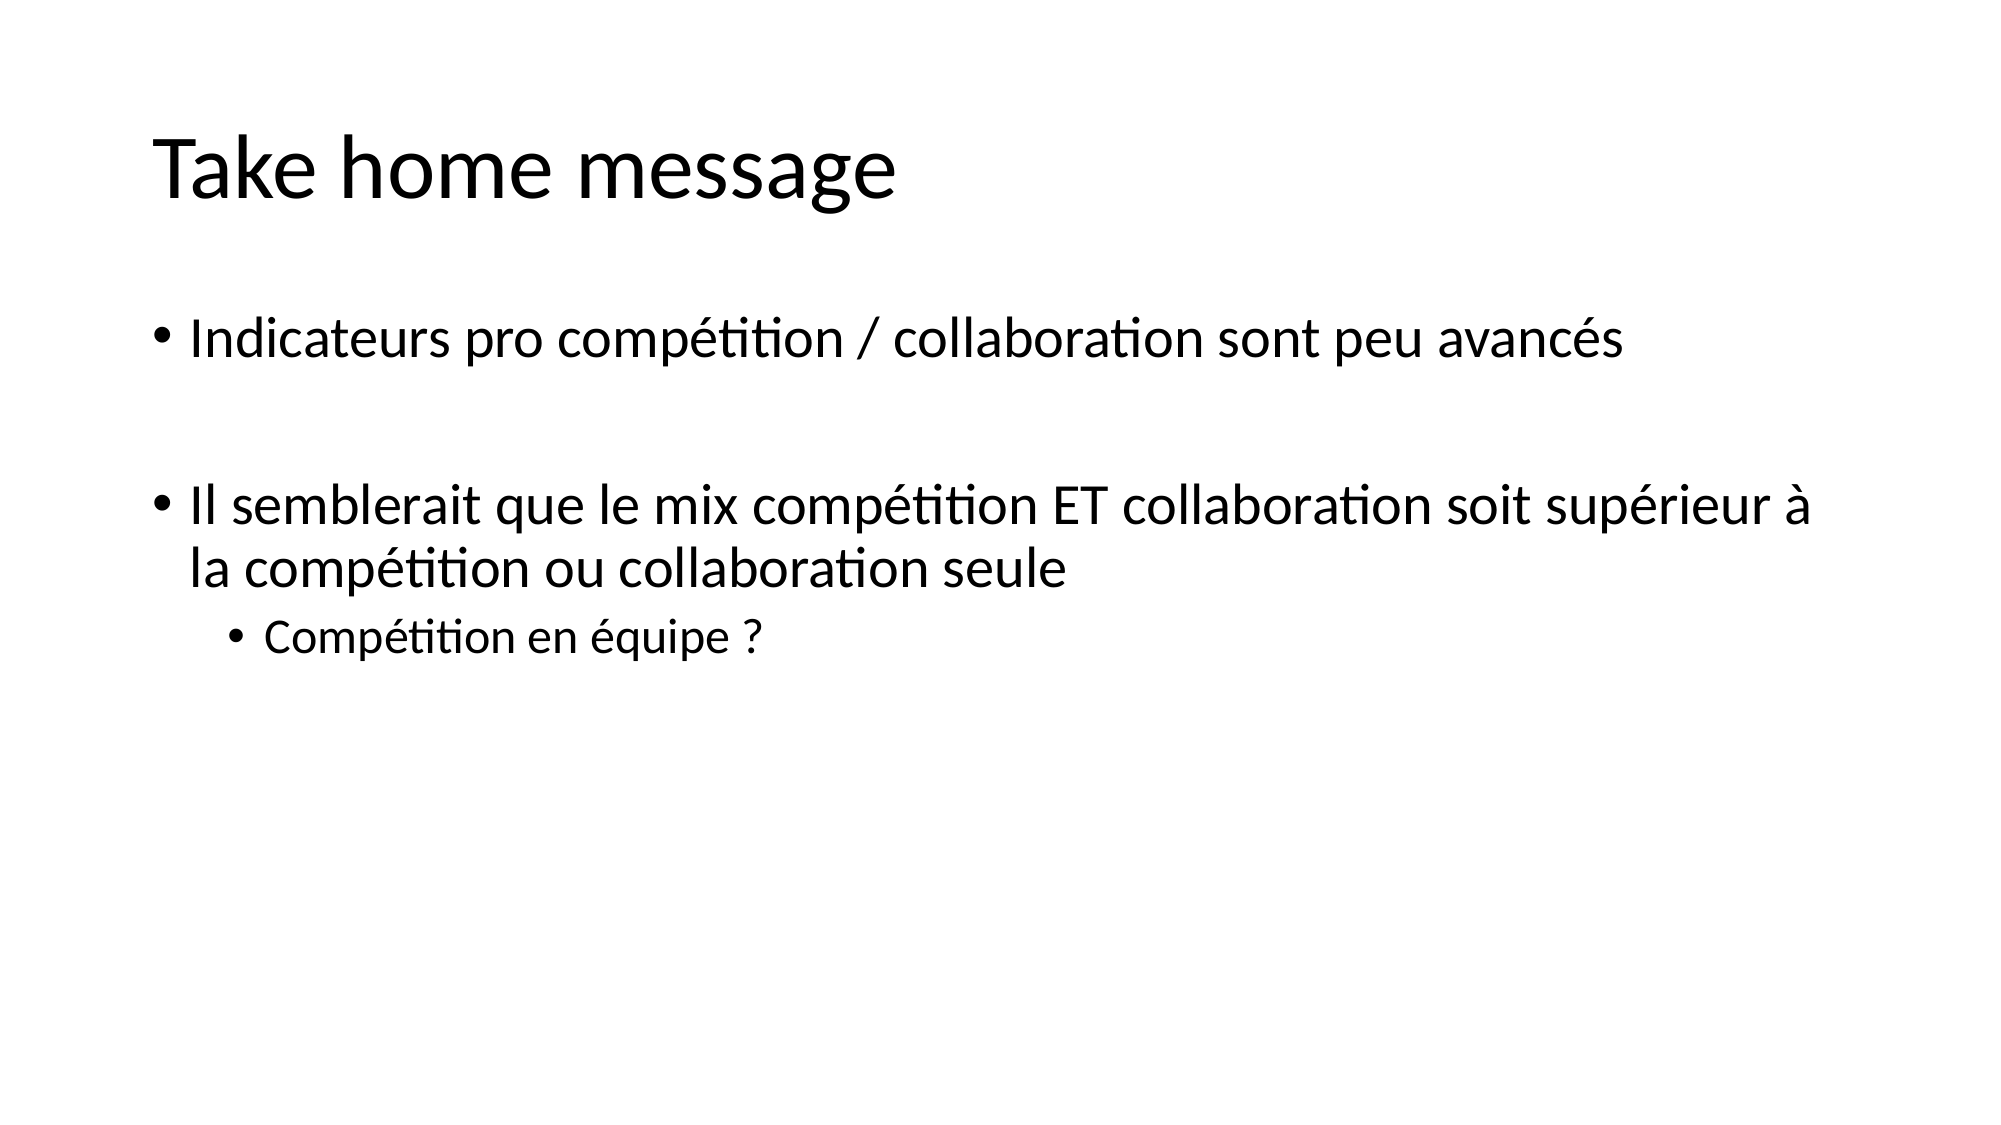

# Take home message
Indicateurs pro compétition / collaboration sont peu avancés

Il semblerait que le mix compétition ET collaboration soit supérieur à la compétition ou collaboration seule
Compétition en équipe ?